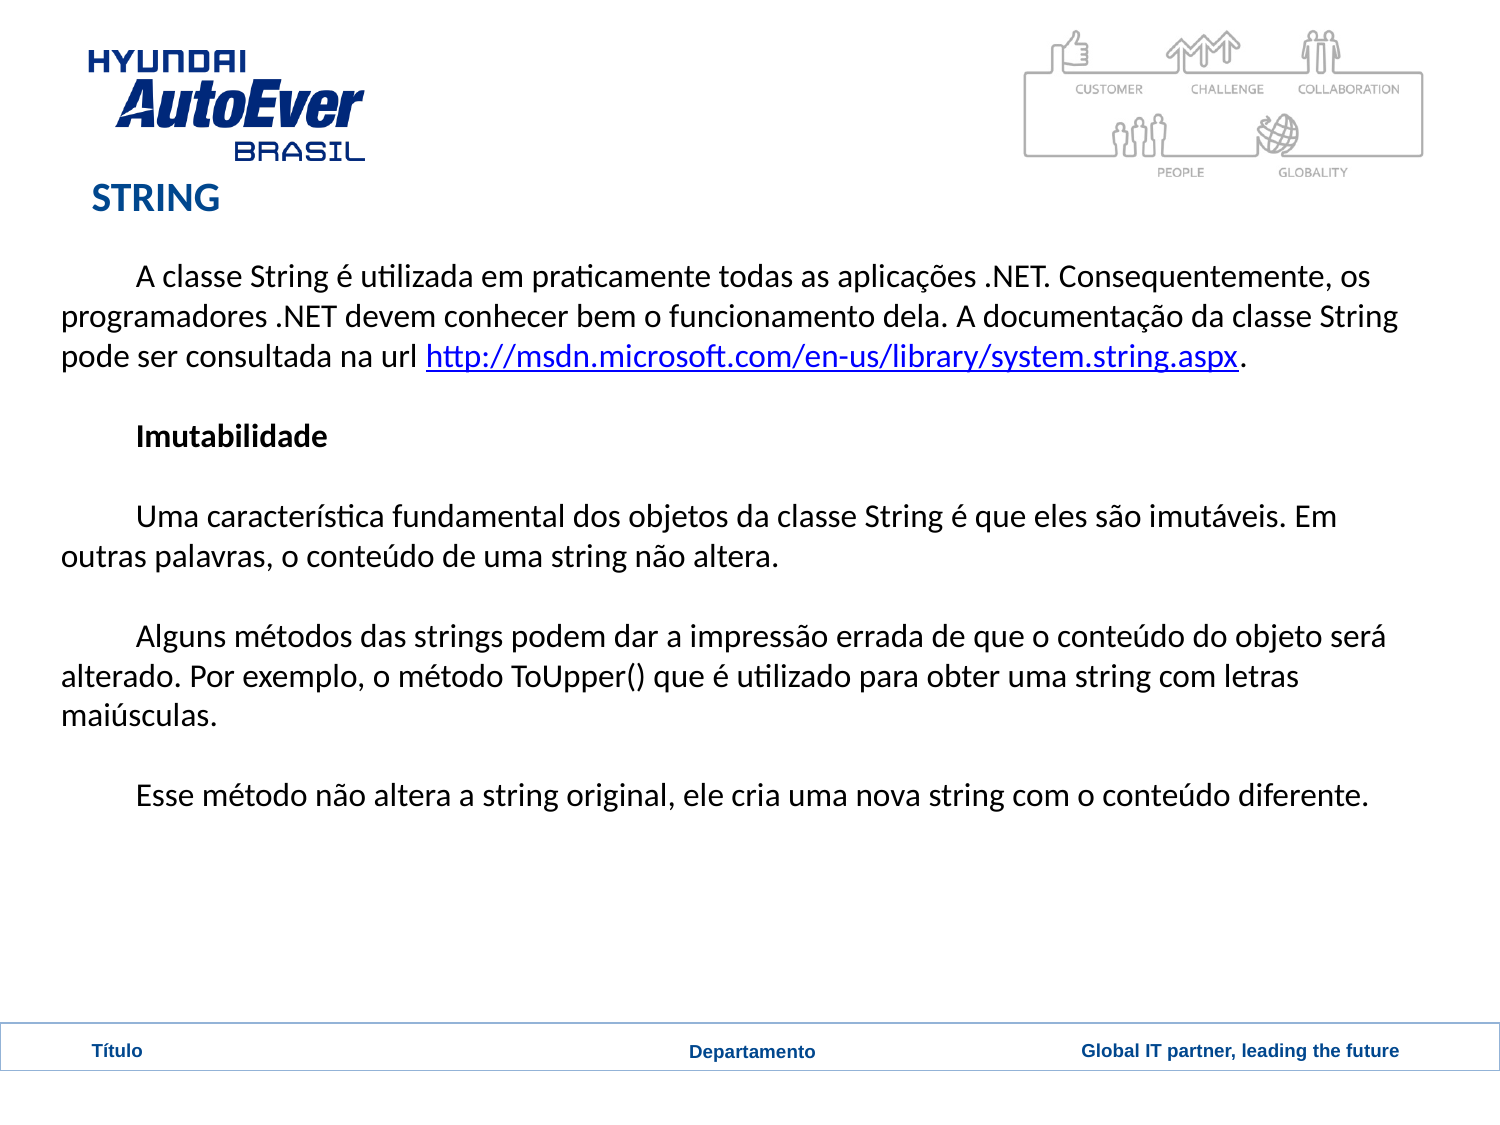

# STRING

A classe String é utilizada em praticamente todas as aplicações .NET. Consequentemente, os programadores .NET devem conhecer bem o funcionamento dela. A documentação da classe String pode ser consultada na url http://msdn.microsoft.com/en-us/library/system.string.aspx.

Imutabilidade

Uma característica fundamental dos objetos da classe String é que eles são imutáveis. Em outras palavras, o conteúdo de uma string não altera.

Alguns métodos das strings podem dar a impressão errada de que o conteúdo do objeto será alterado. Por exemplo, o método ToUpper() que é utilizado para obter uma string com letras maiúsculas.

Esse método não altera a string original, ele cria uma nova string com o conteúdo diferente.